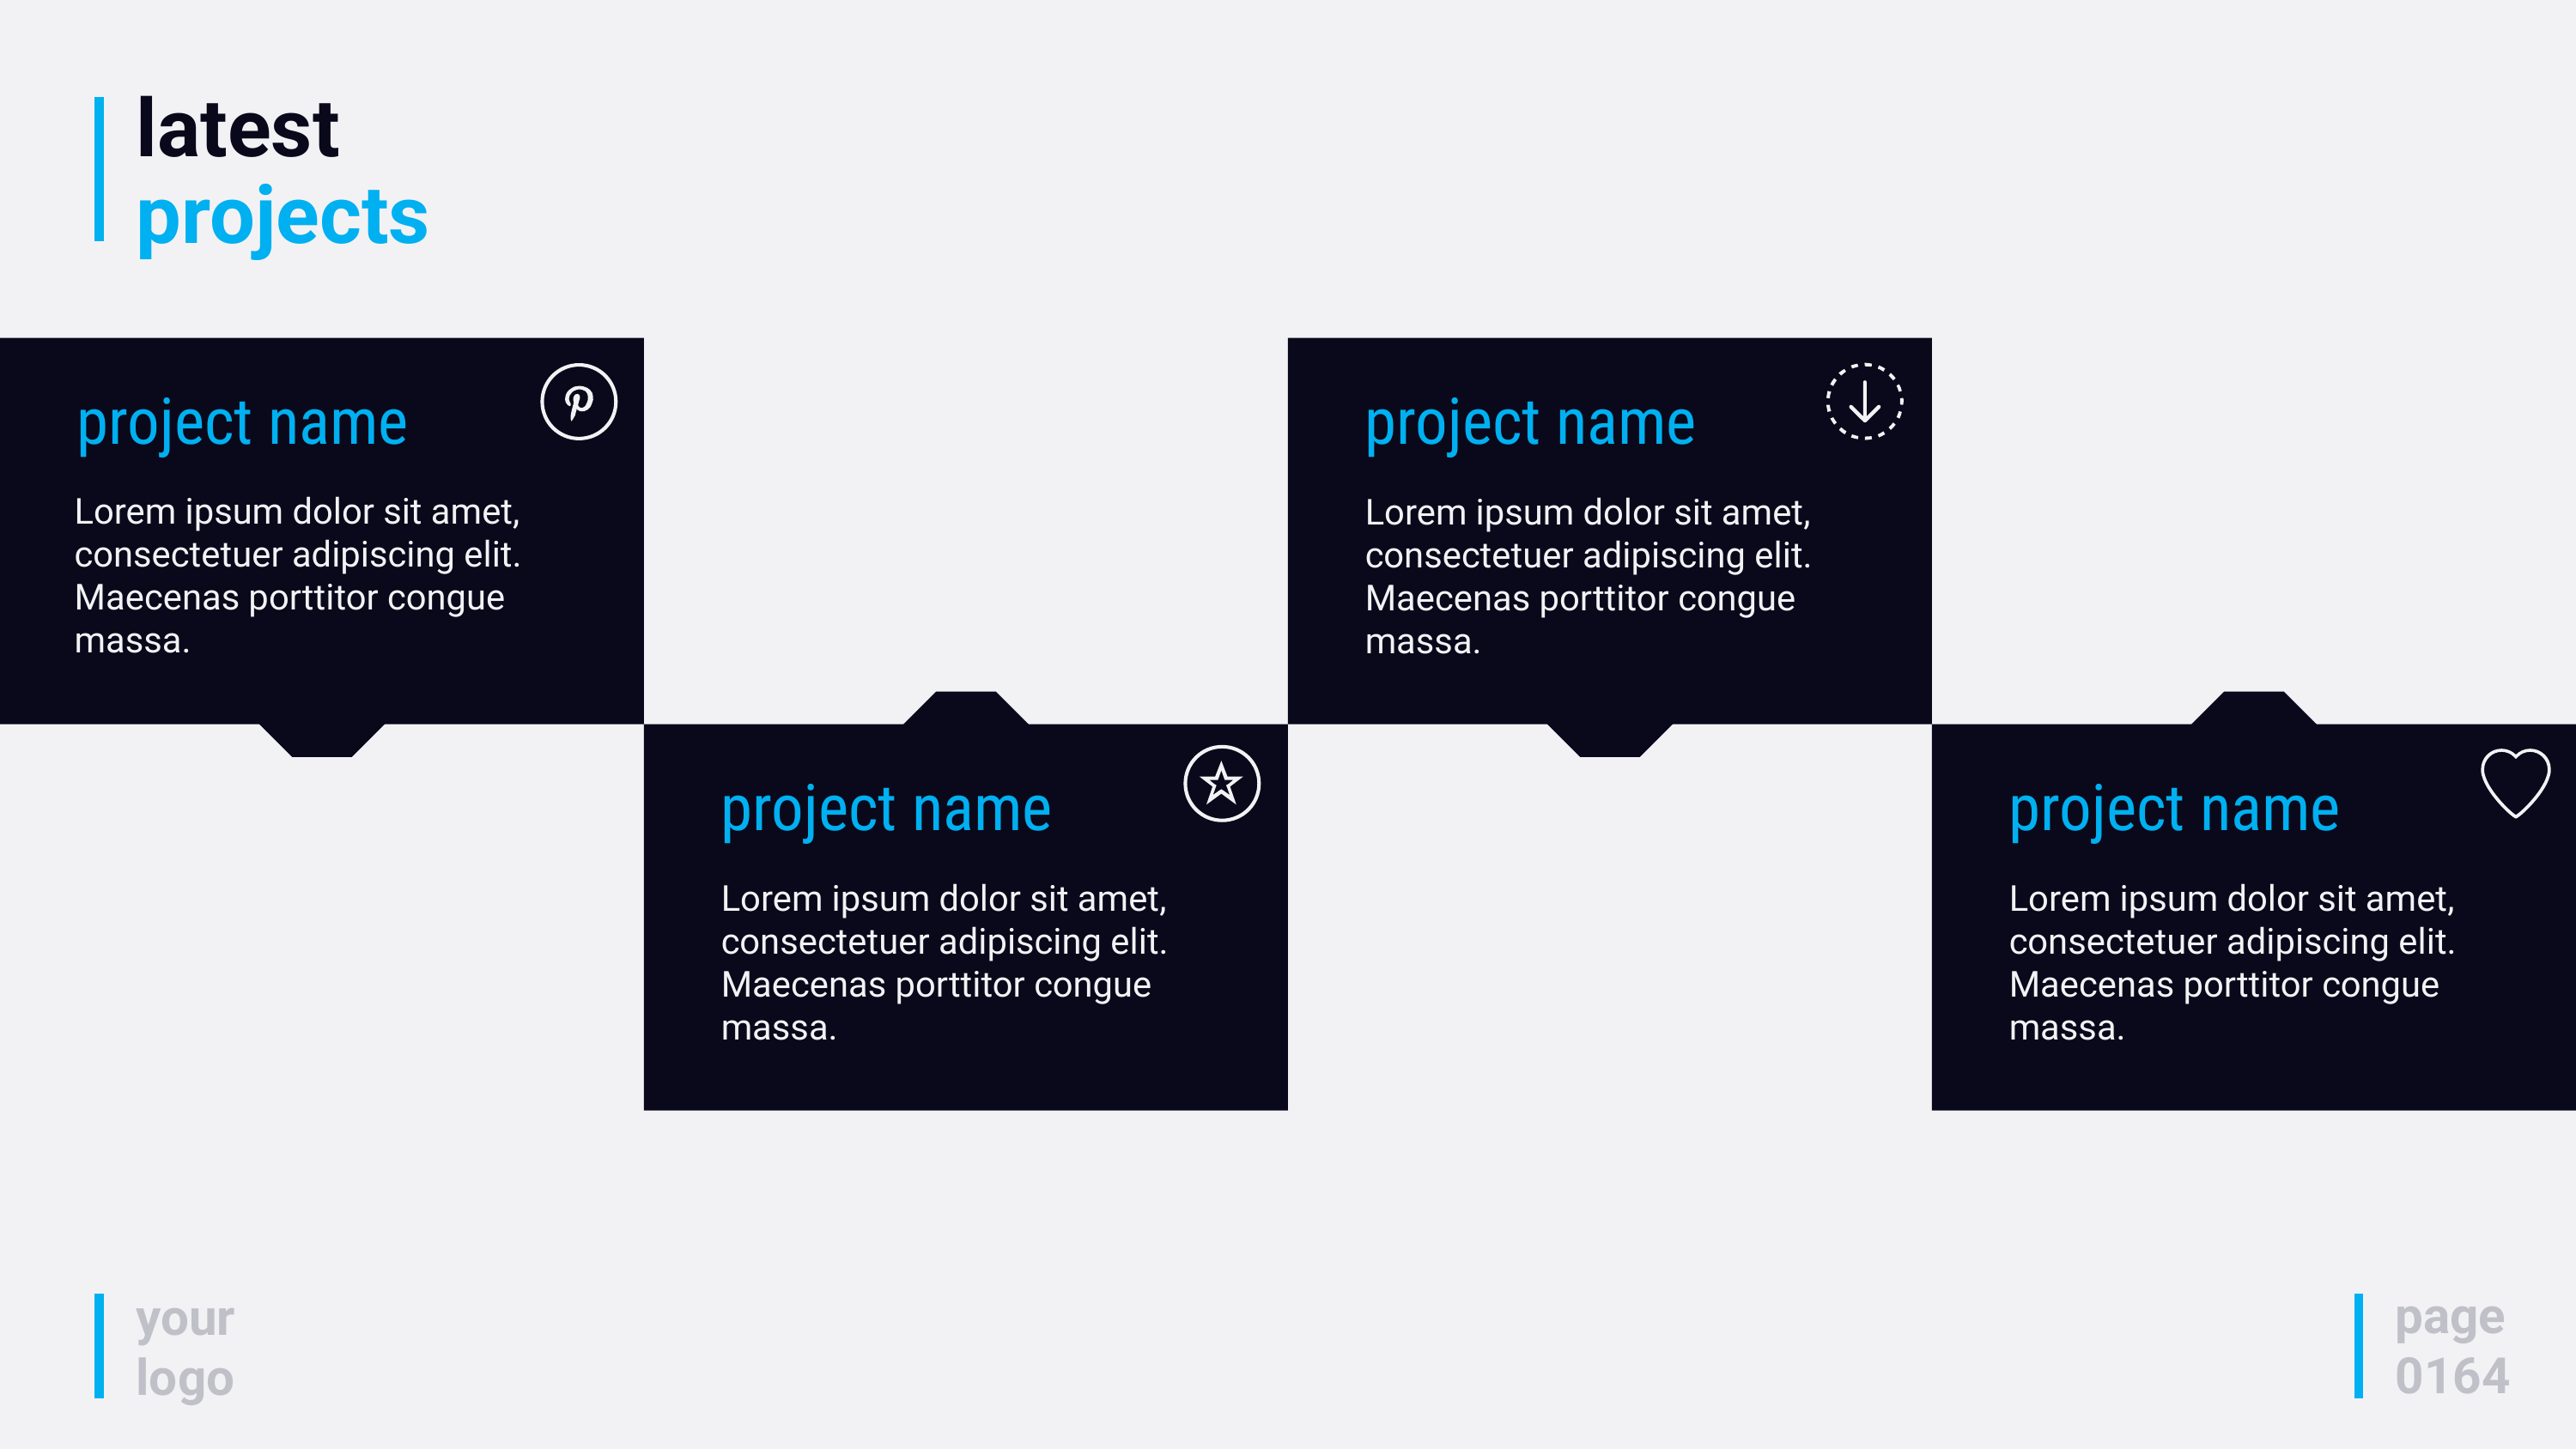

# latest projects

project name
Lorem ipsum dolor sit amet, consectetuer adipiscing elit. Maecenas porttitor congue massa.

project name
Lorem ipsum dolor sit amet, consectetuer adipiscing elit. Maecenas porttitor congue massa.

project name
Lorem ipsum dolor sit amet, consectetuer adipiscing elit. Maecenas porttitor congue massa.

project name
Lorem ipsum dolor sit amet, consectetuer adipiscing elit. Maecenas porttitor congue massa.

page
0164